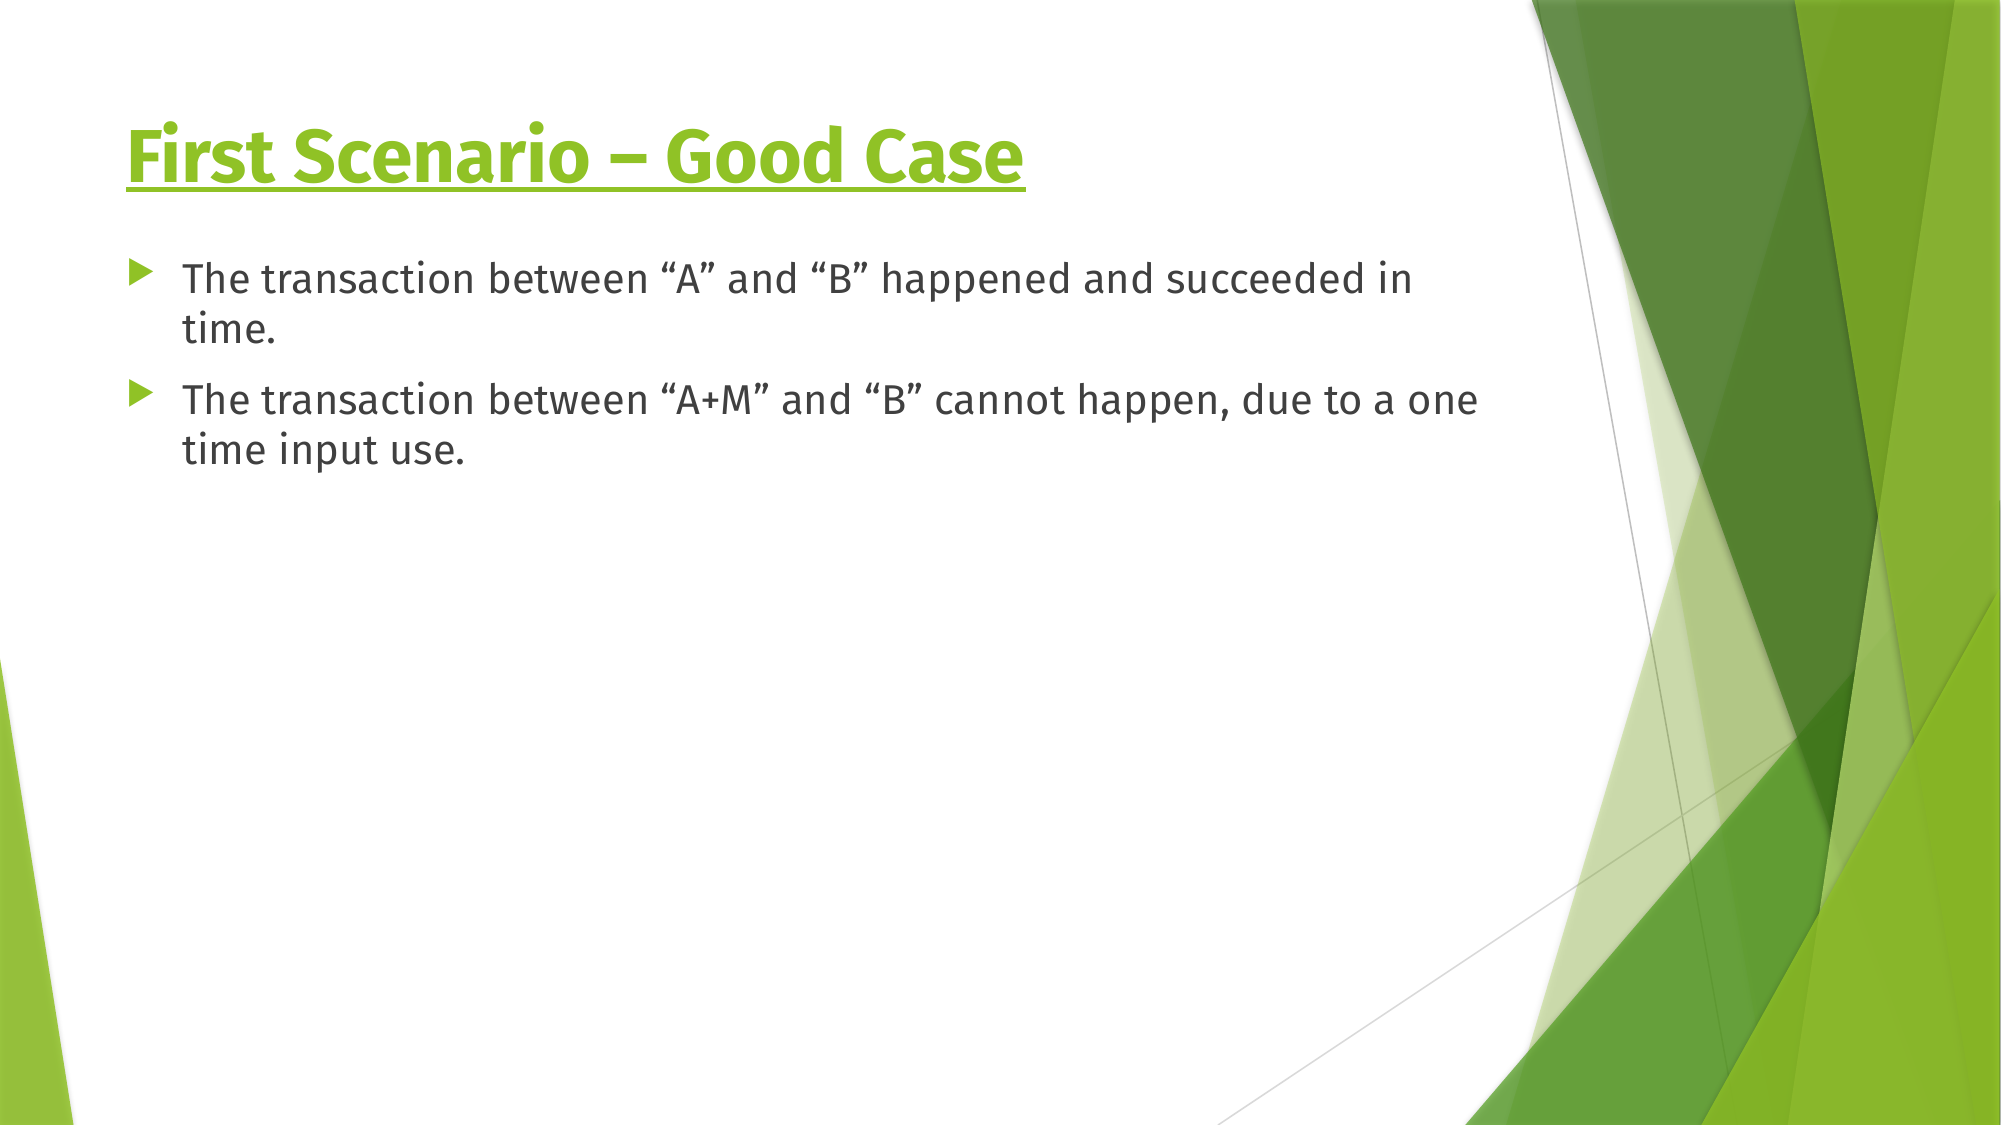

# First Scenario – Good Case
The transaction between “A” and “B” happened and succeeded in time.
The transaction between “A+M” and “B” cannot happen, due to a one time input use.